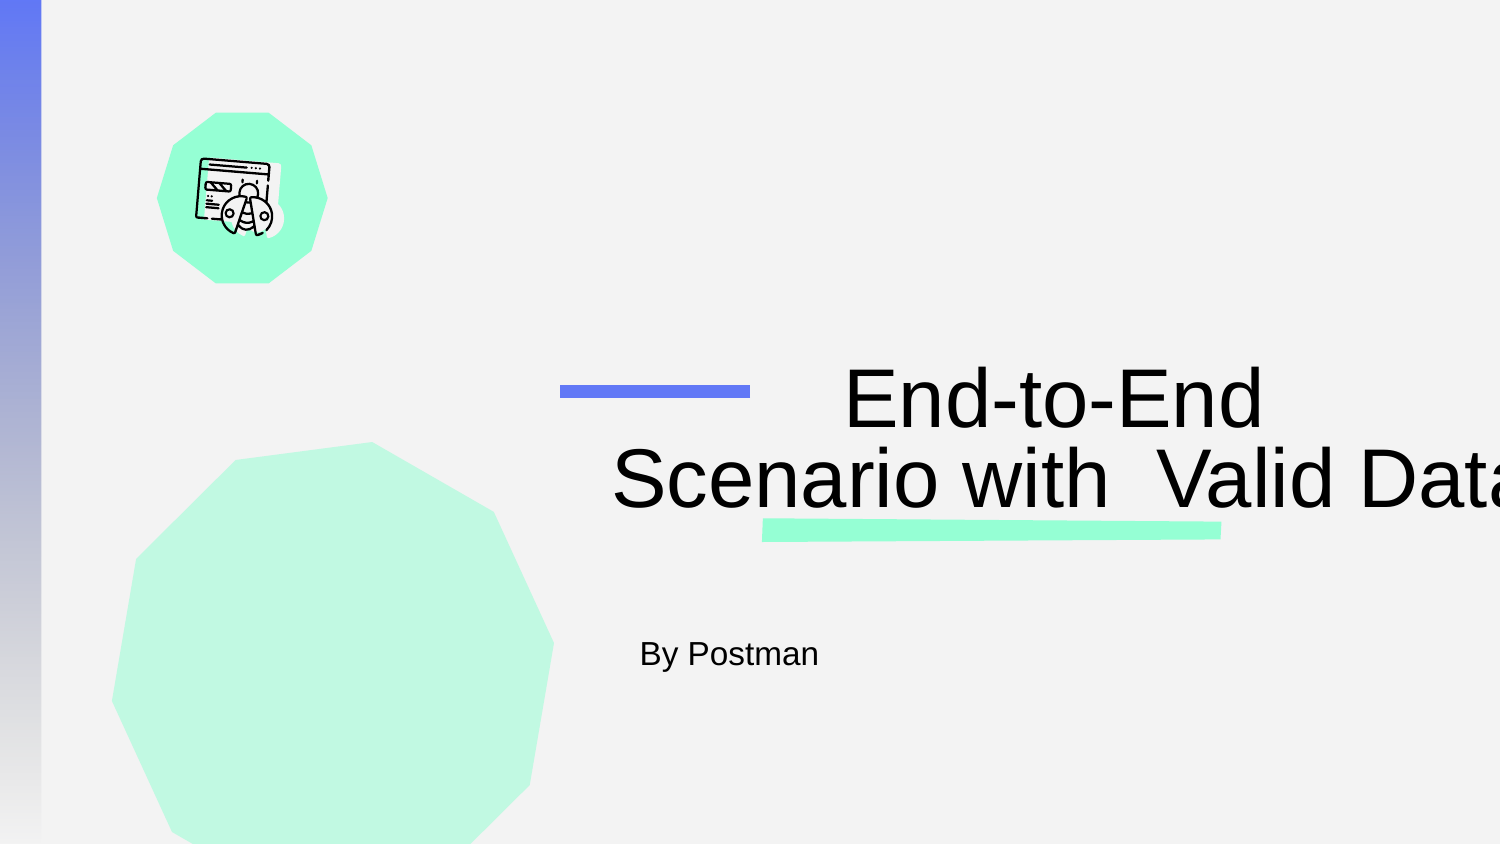

# End-to-End Scenario with  Valid Data

By Postman